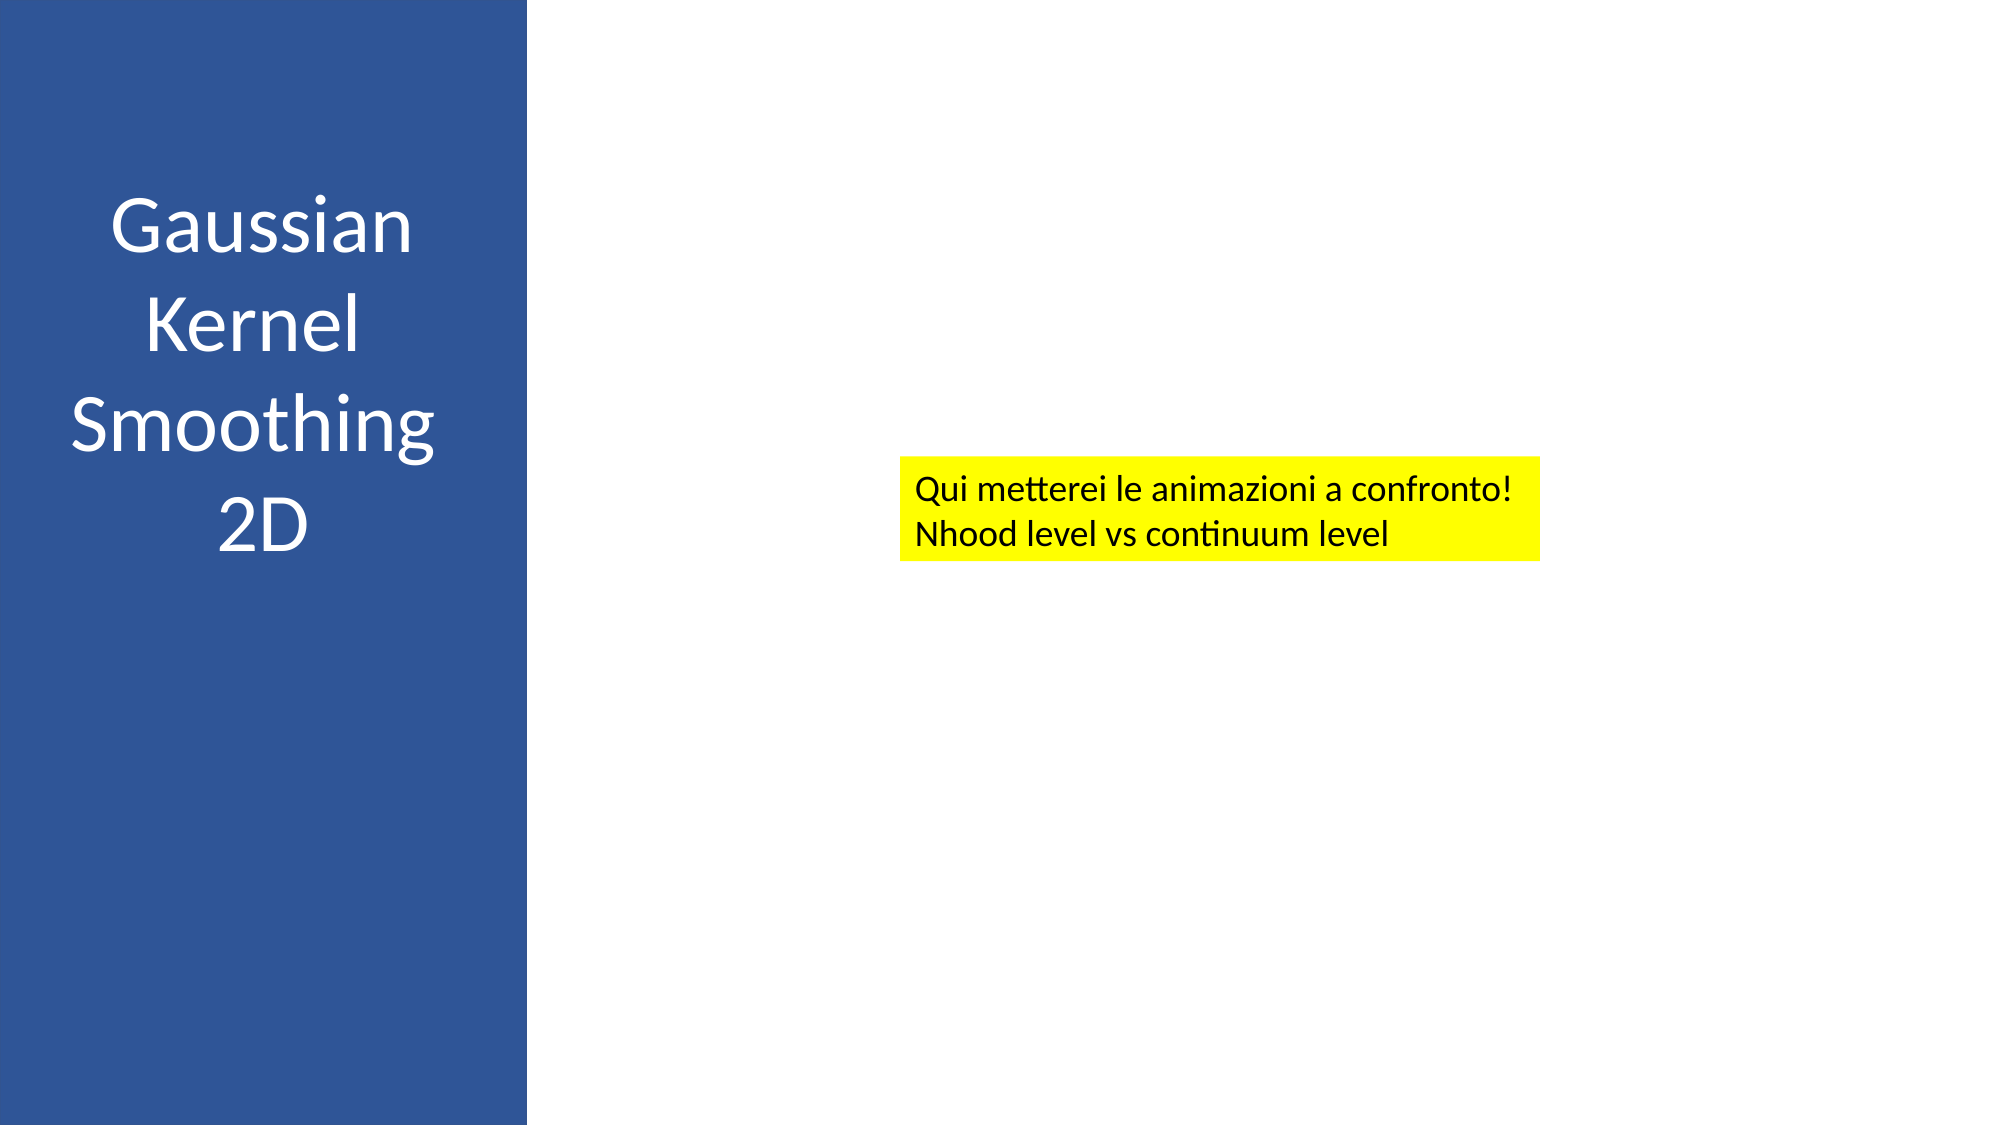

Gaussian Kernel
Smoothing
2D
Qui metterei le animazioni a confronto!
Nhood level vs continuum level